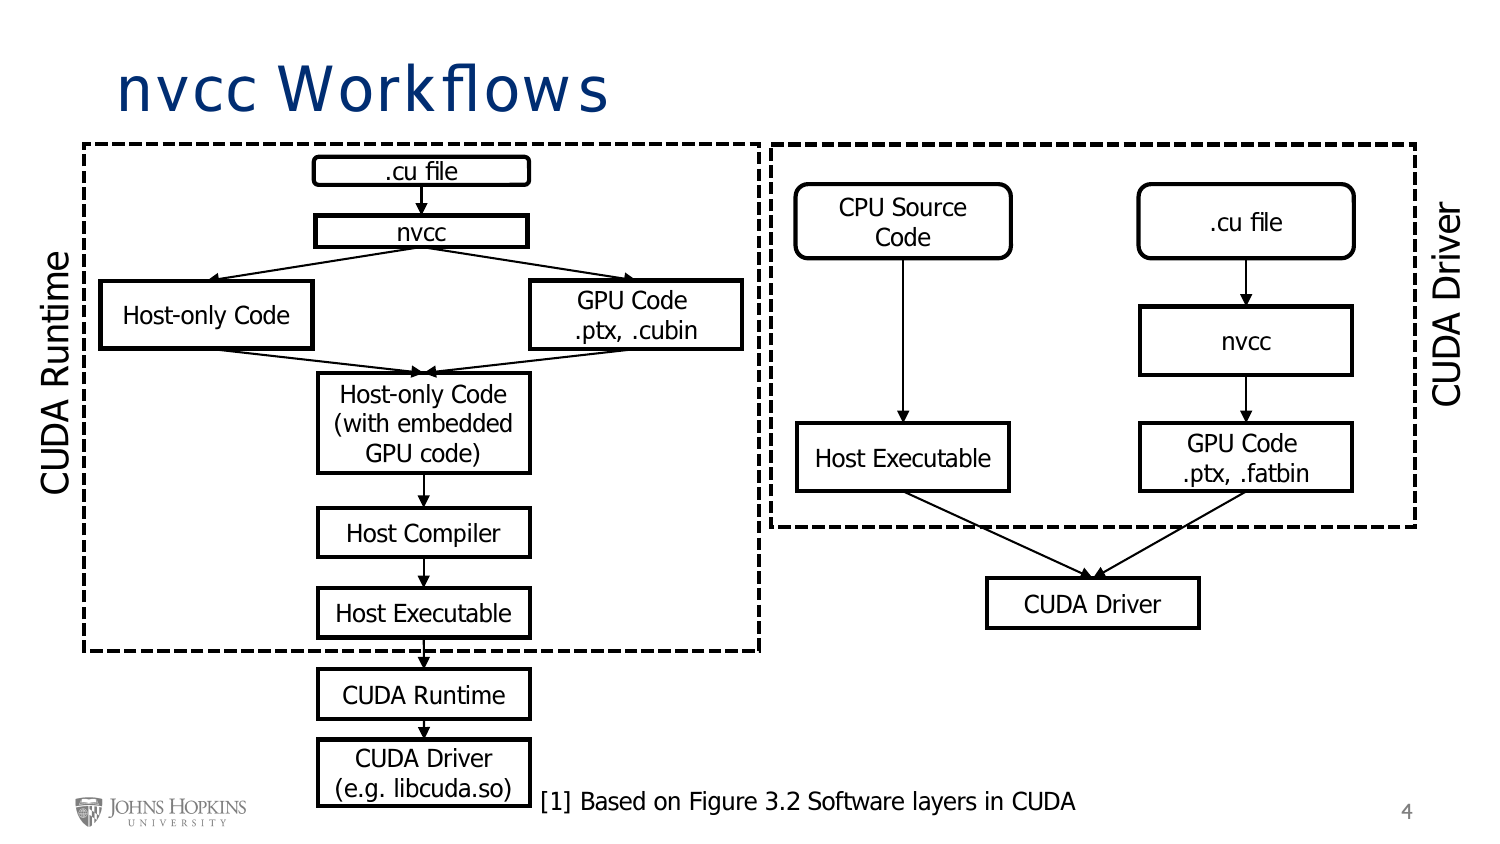

nvcc Workflows

.cu file
nvcc
CUDA Runtime
Host-only Code (with embedded GPU code)
Host Compiler
Host Executable
CUDA Runtime
CUDA Driver (e.g. libcuda.so)
GPU Code
.ptx, .cubin
Host-only Code

CPU Source Code
.cu file
CUDA Driver
nvcc
Host Executable
GPU Code
.ptx, .fatbin
CUDA Driver
[1] Based on Figure 3.2 Software layers in CUDA